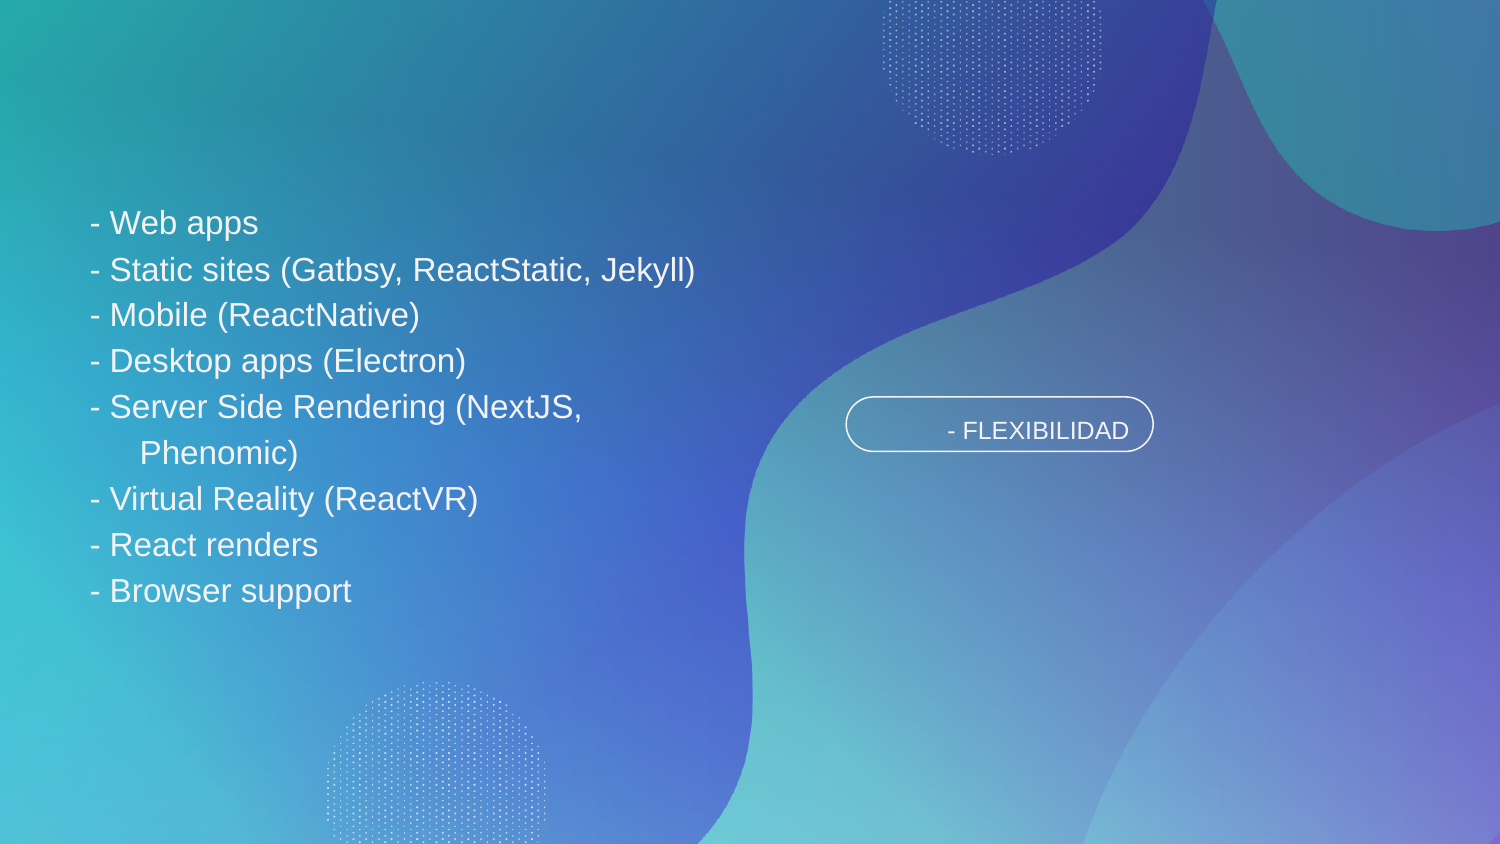

- Web apps
- Static sites (Gatbsy, ReactStatic, Jekyll)
- Mobile (ReactNative)
- Desktop apps (Electron)
- Server Side Rendering (NextJS, Phenomic)
- Virtual Reality (ReactVR)
- React renders
- Browser support

- FLEXIBILIDAD